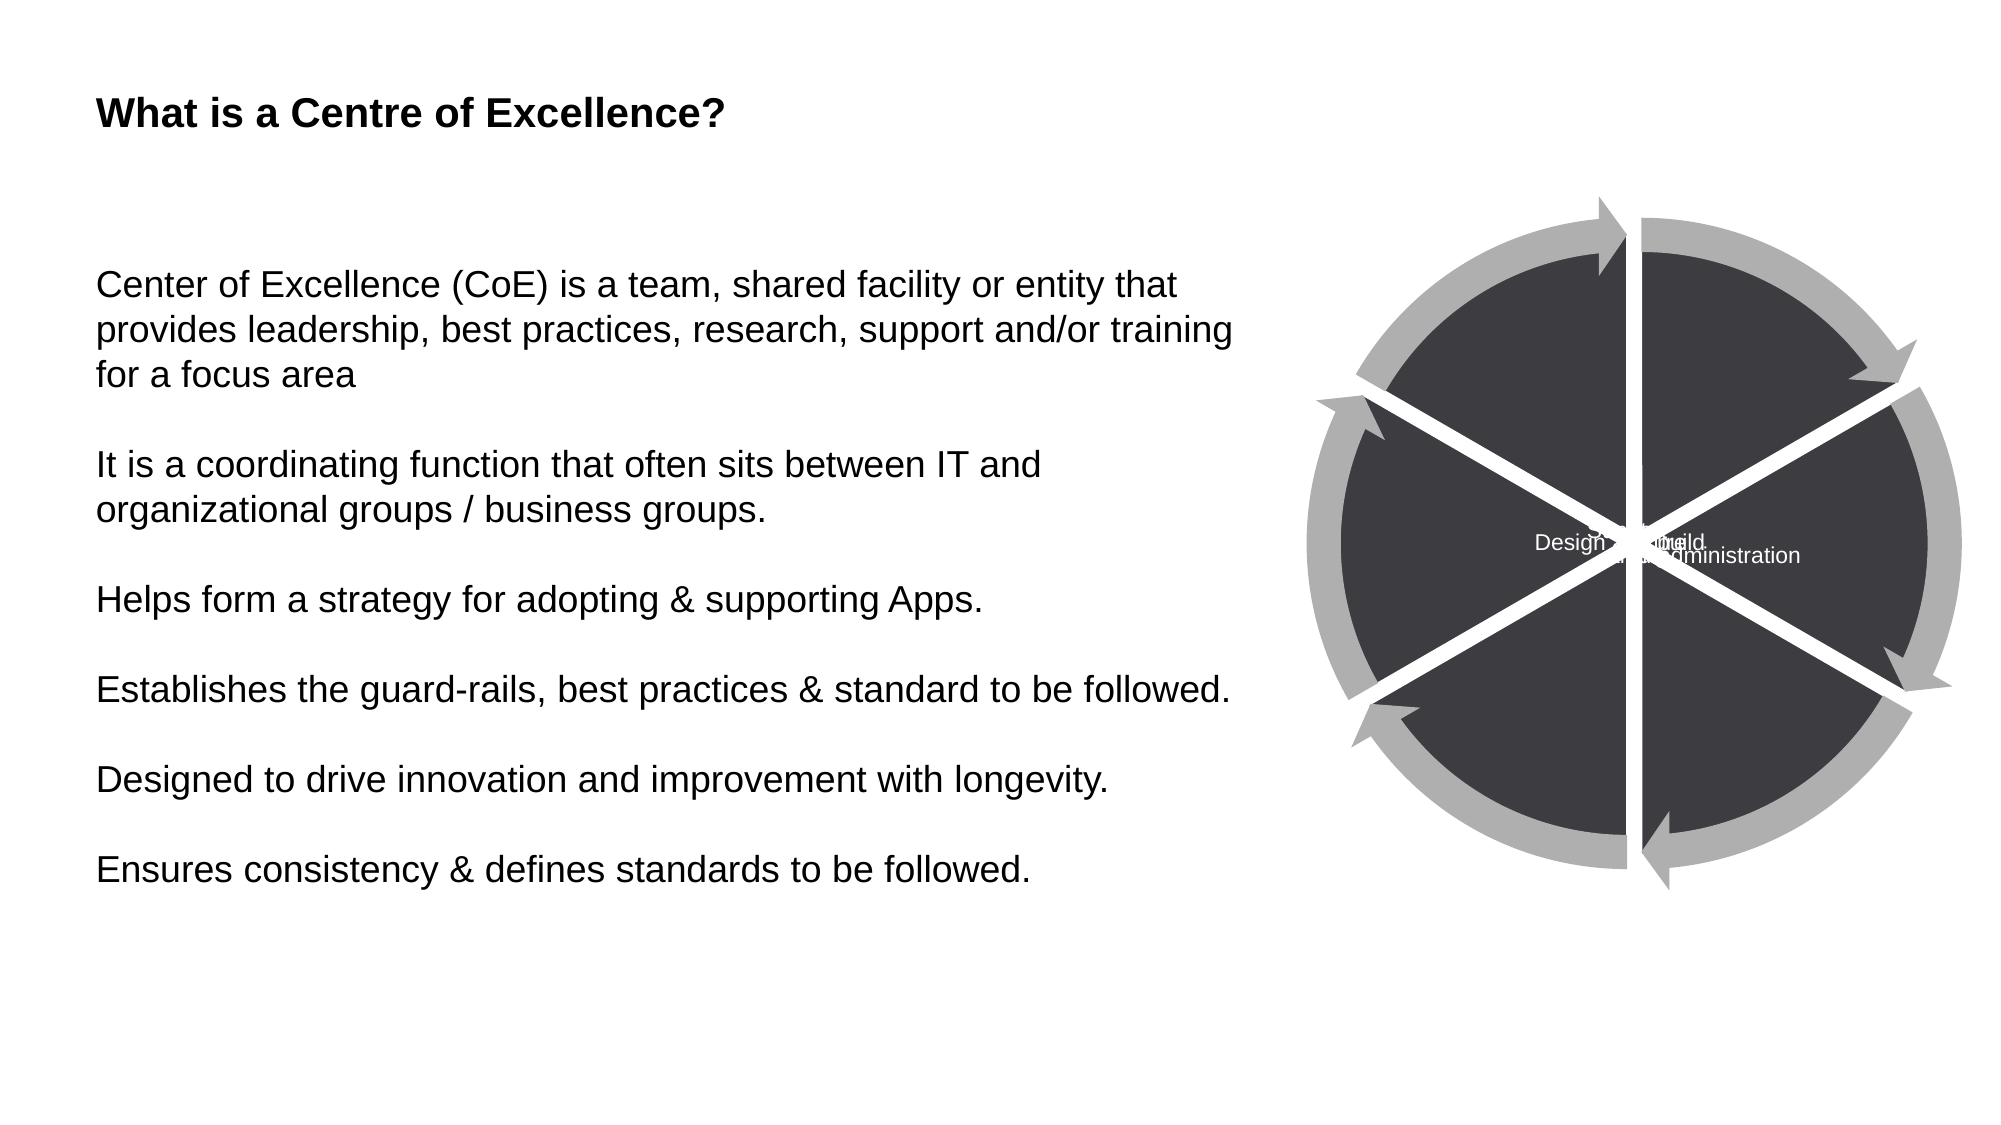

# What is a Centre of Excellence?
Strategy
Nurture
Governance and administration
Training
Design and build
Support
Center of Excellence (CoE) is a team, shared facility or entity that provides leadership, best practices, research, support and/or training for a focus area

It is a coordinating function that often sits between IT and organizational groups / business groups.

Helps form a strategy for adopting & supporting Apps.

Establishes the guard-rails, best practices & standard to be followed.

Designed to drive innovation and improvement with longevity.

Ensures consistency & defines standards to be followed.